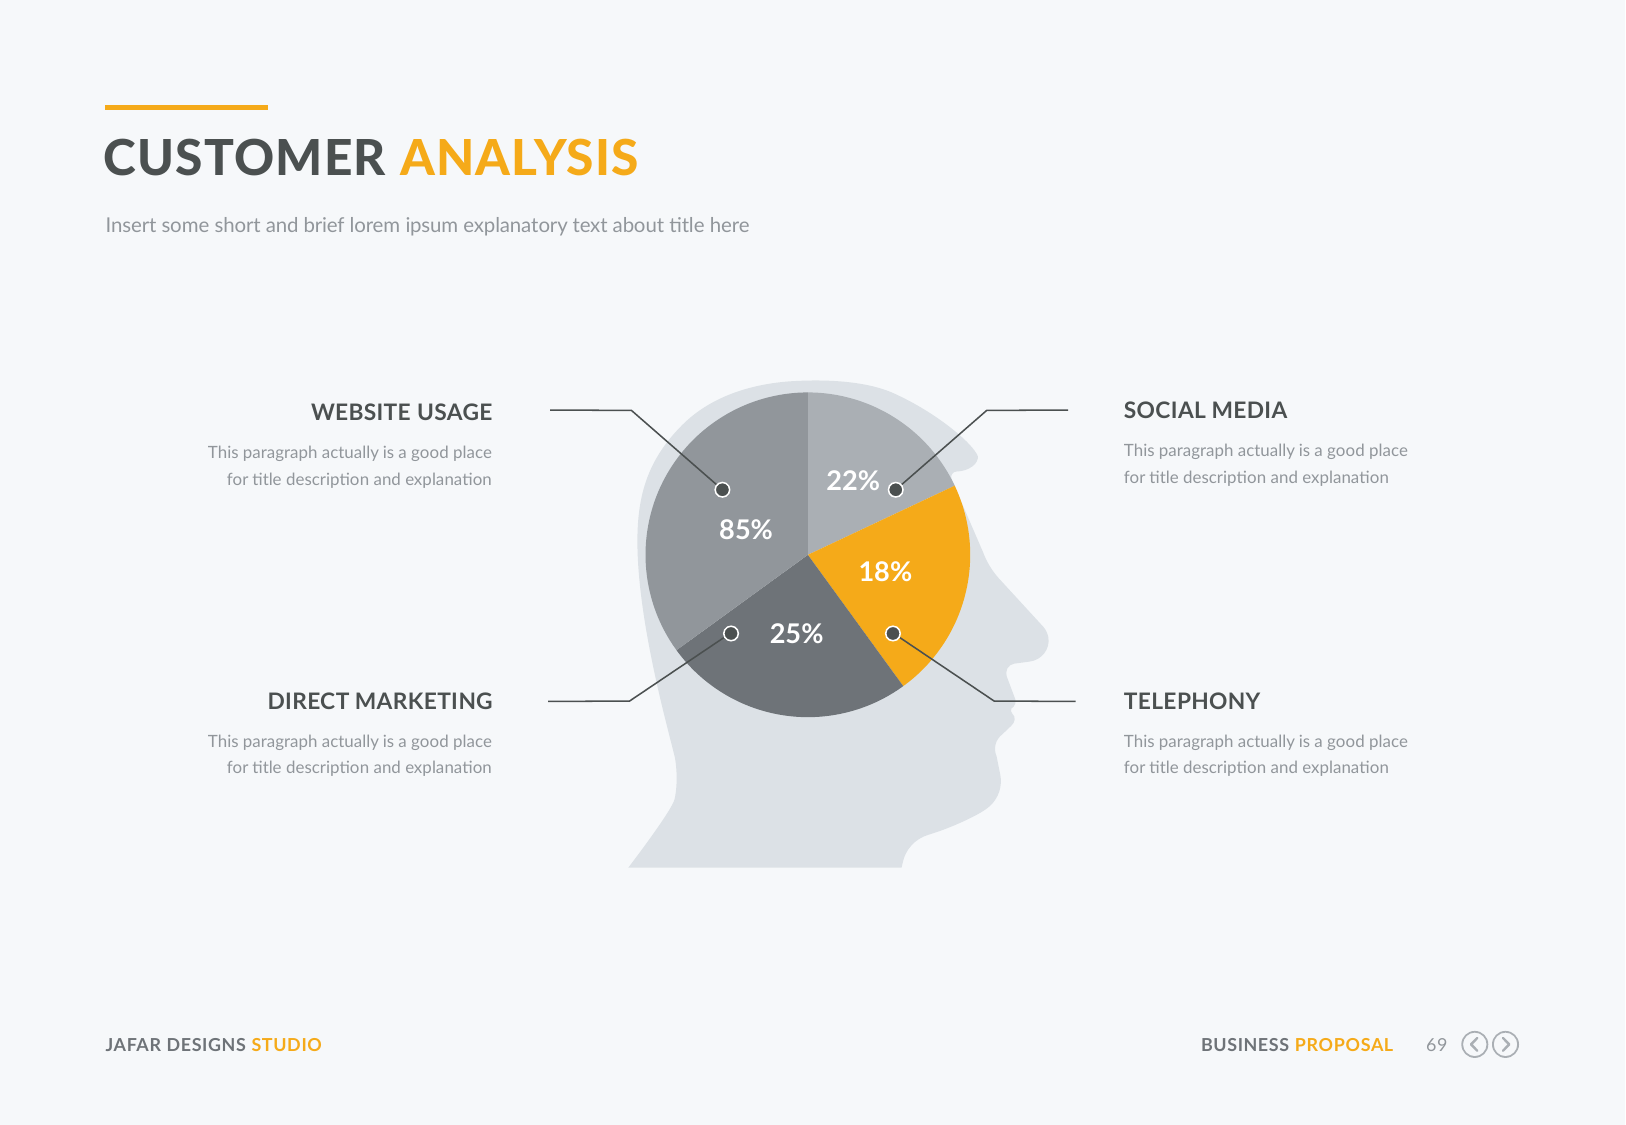

Customer Analysis
Insert some short and brief lorem ipsum explanatory text about title here

### Chart

| Category | Sales |
|---|---|
| 1st Qtr | 0.18 |
| 2nd Qtr | 0.22 |
| 3rd Qtr | 0.25 |
| 4th Qtr | 0.35 |
Social Media
This paragraph actually is a good place for title description and explanation
Website usage
This paragraph actually is a good place for title description and explanation

22%

85%
18%
25%

Direct marketing
This paragraph actually is a good place for title description and explanation
Telephony
This paragraph actually is a good place for title description and explanation